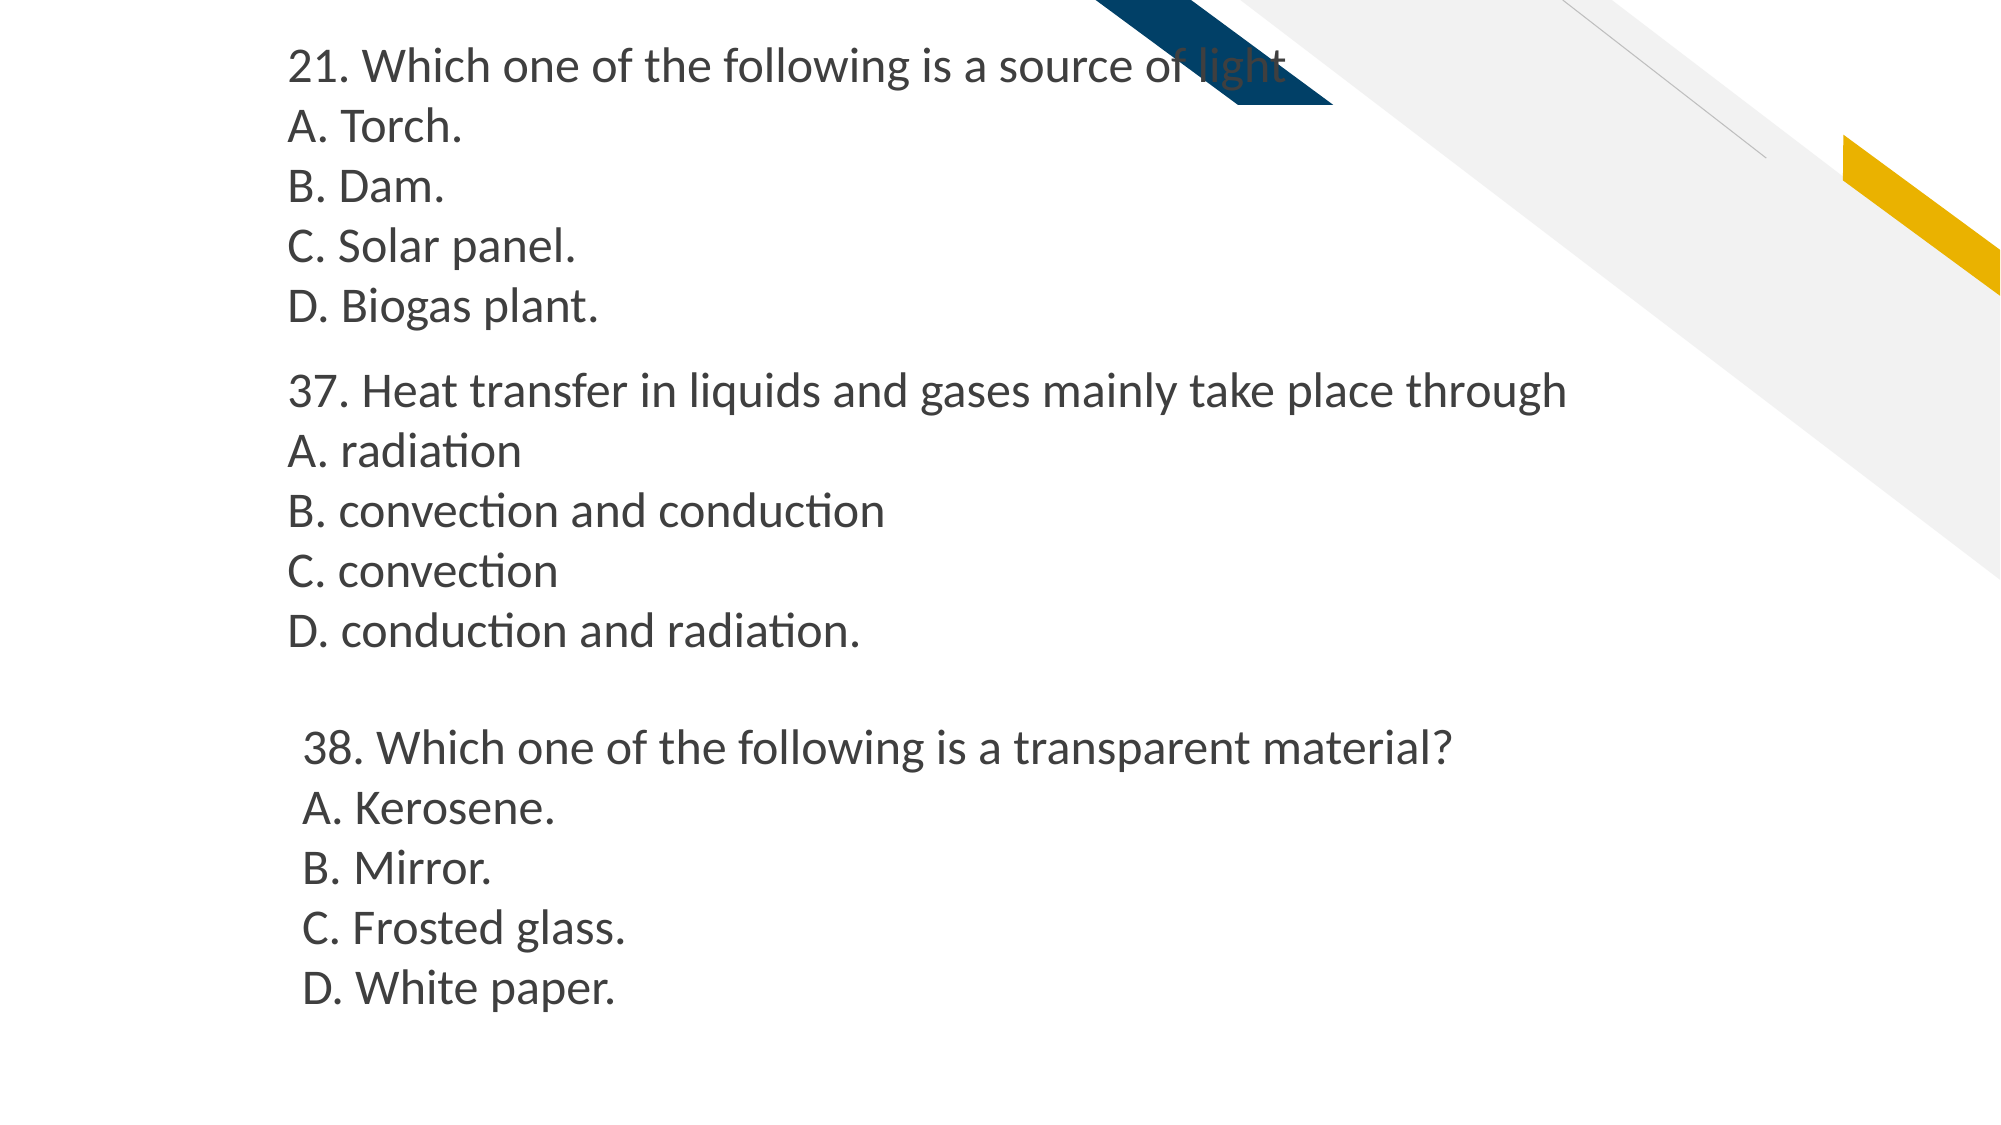

21. Which one of the following is a source of light
A. Torch.
B. Dam.
C. Solar panel.
D. Biogas plant.
37. Heat transfer in liquids and gases mainly take place through
A. radiation
B. convection and conduction
C. convection
D. conduction and radiation.
38. Which one of the following is a transparent material?
A. Kerosene.
B. Mirror.
C. Frosted glass.
D. White paper.